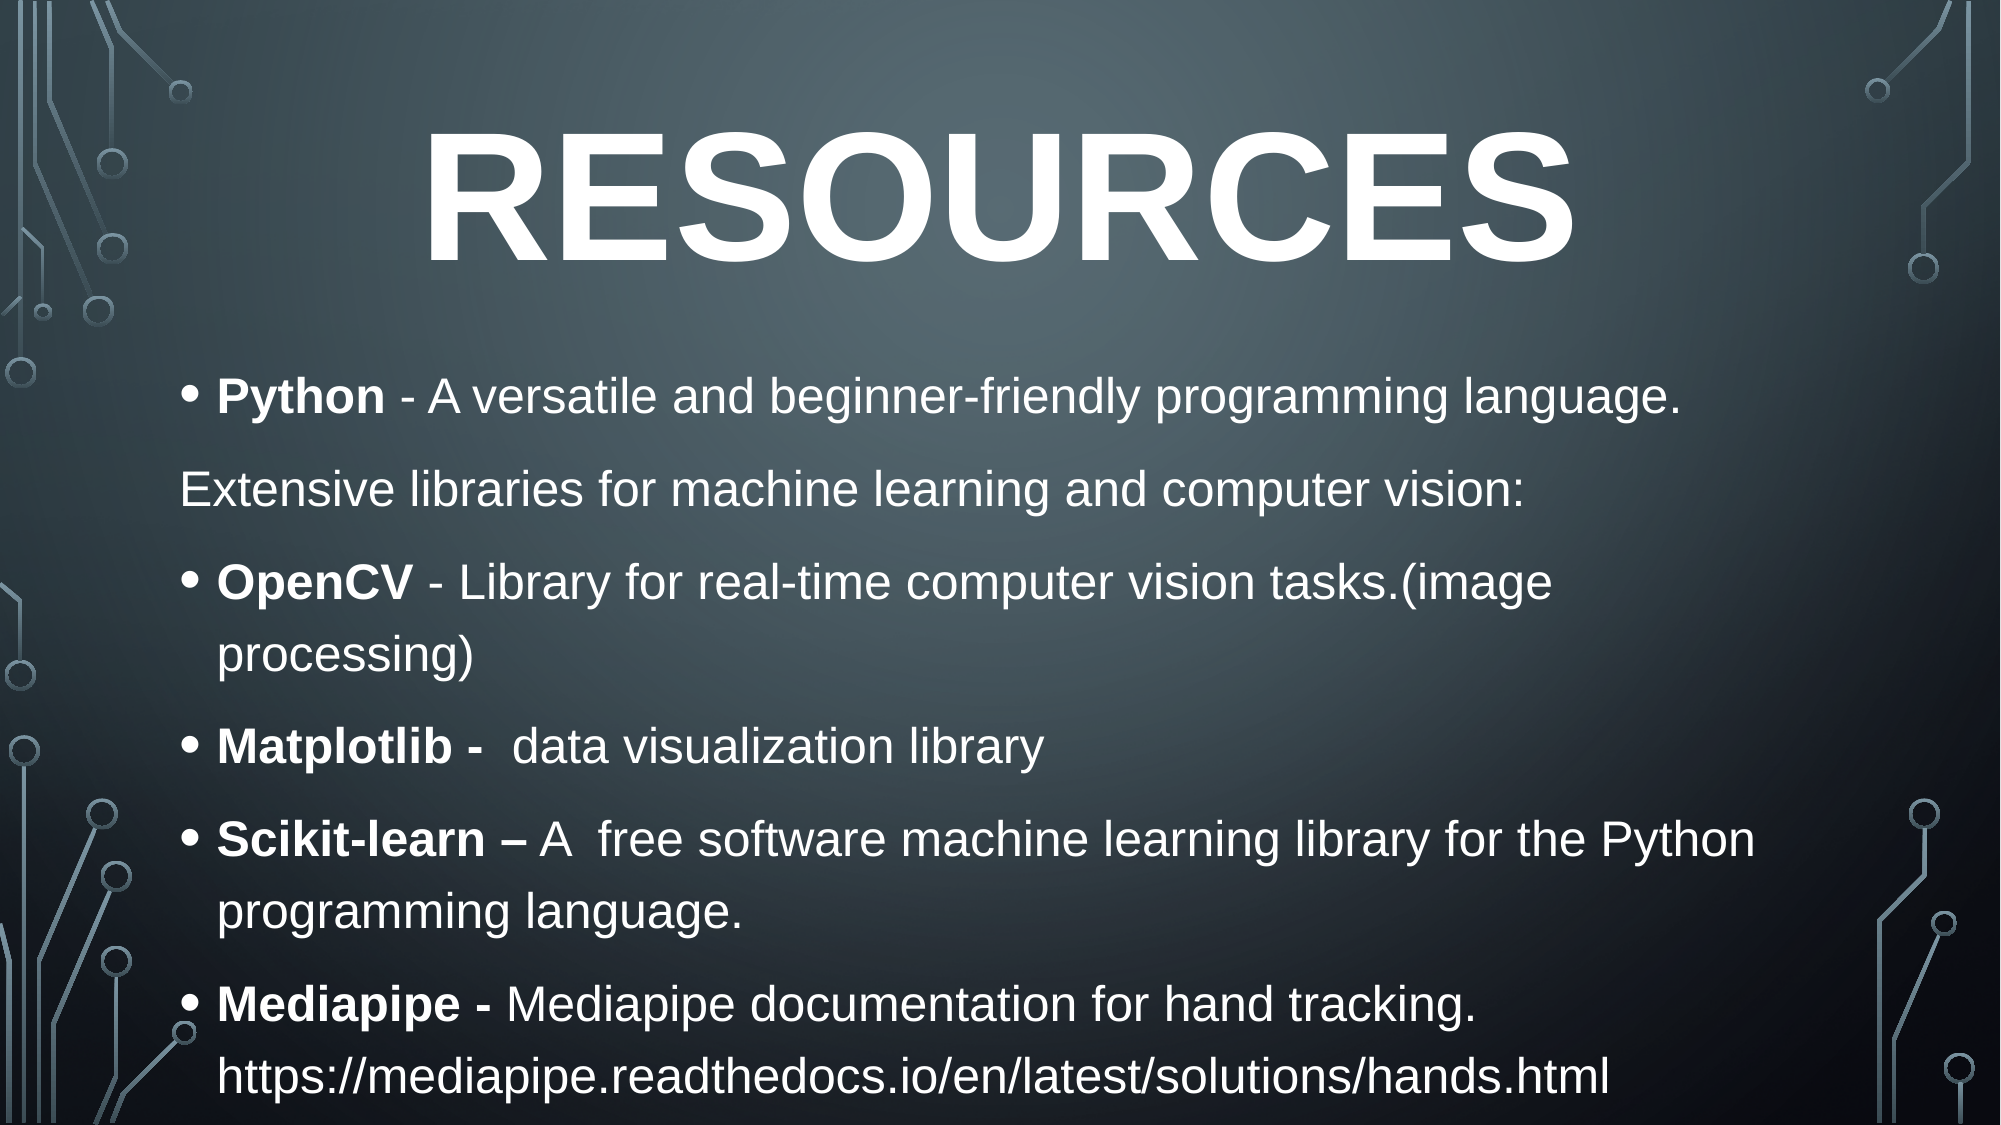

# RESOURCES
Python - A versatile and beginner-friendly programming language.
Extensive libraries for machine learning and computer vision:
OpenCV - Library for real-time computer vision tasks.(image processing)
Matplotlib -  data visualization library
Scikit-learn – A  free software machine learning library for the Python programming language.
Mediapipe - Mediapipe documentation for hand tracking. https://mediapipe.readthedocs.io/en/latest/solutions/hands.html